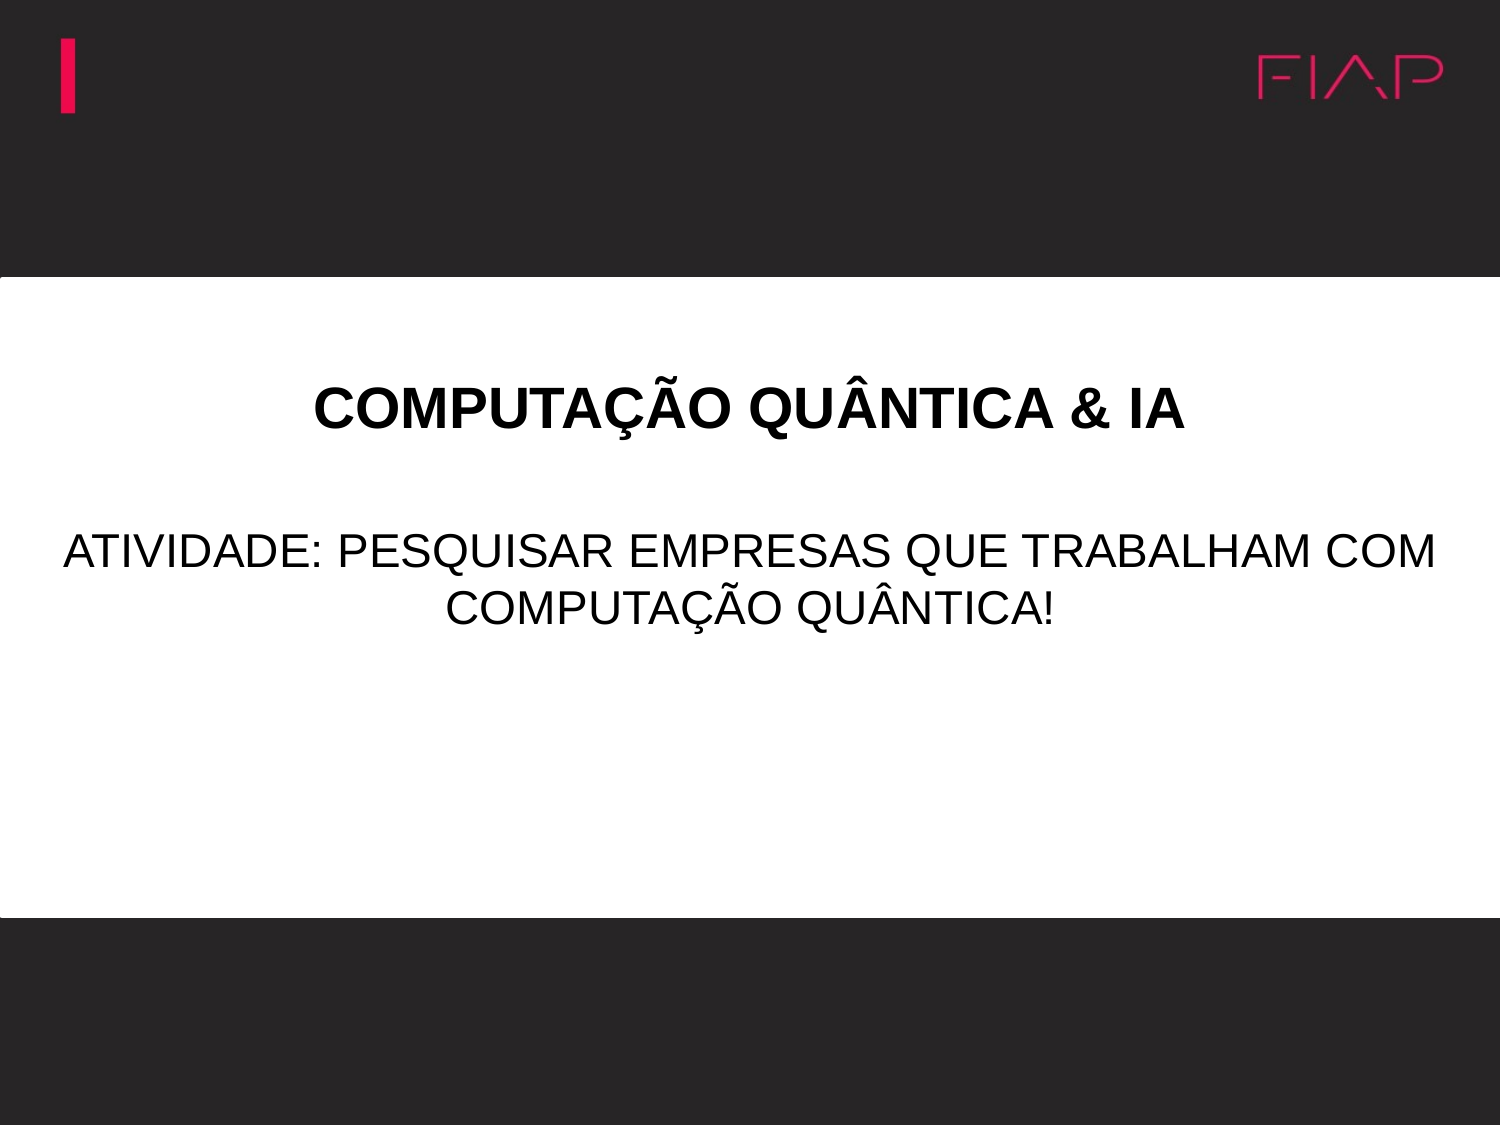

COMPUTAÇÃO QUÂNTICA & IA
ATIVIDADE: PESQUISAR EMPRESAS QUE TRABALHAM COM COMPUTAÇÃO QUÂNTICA!